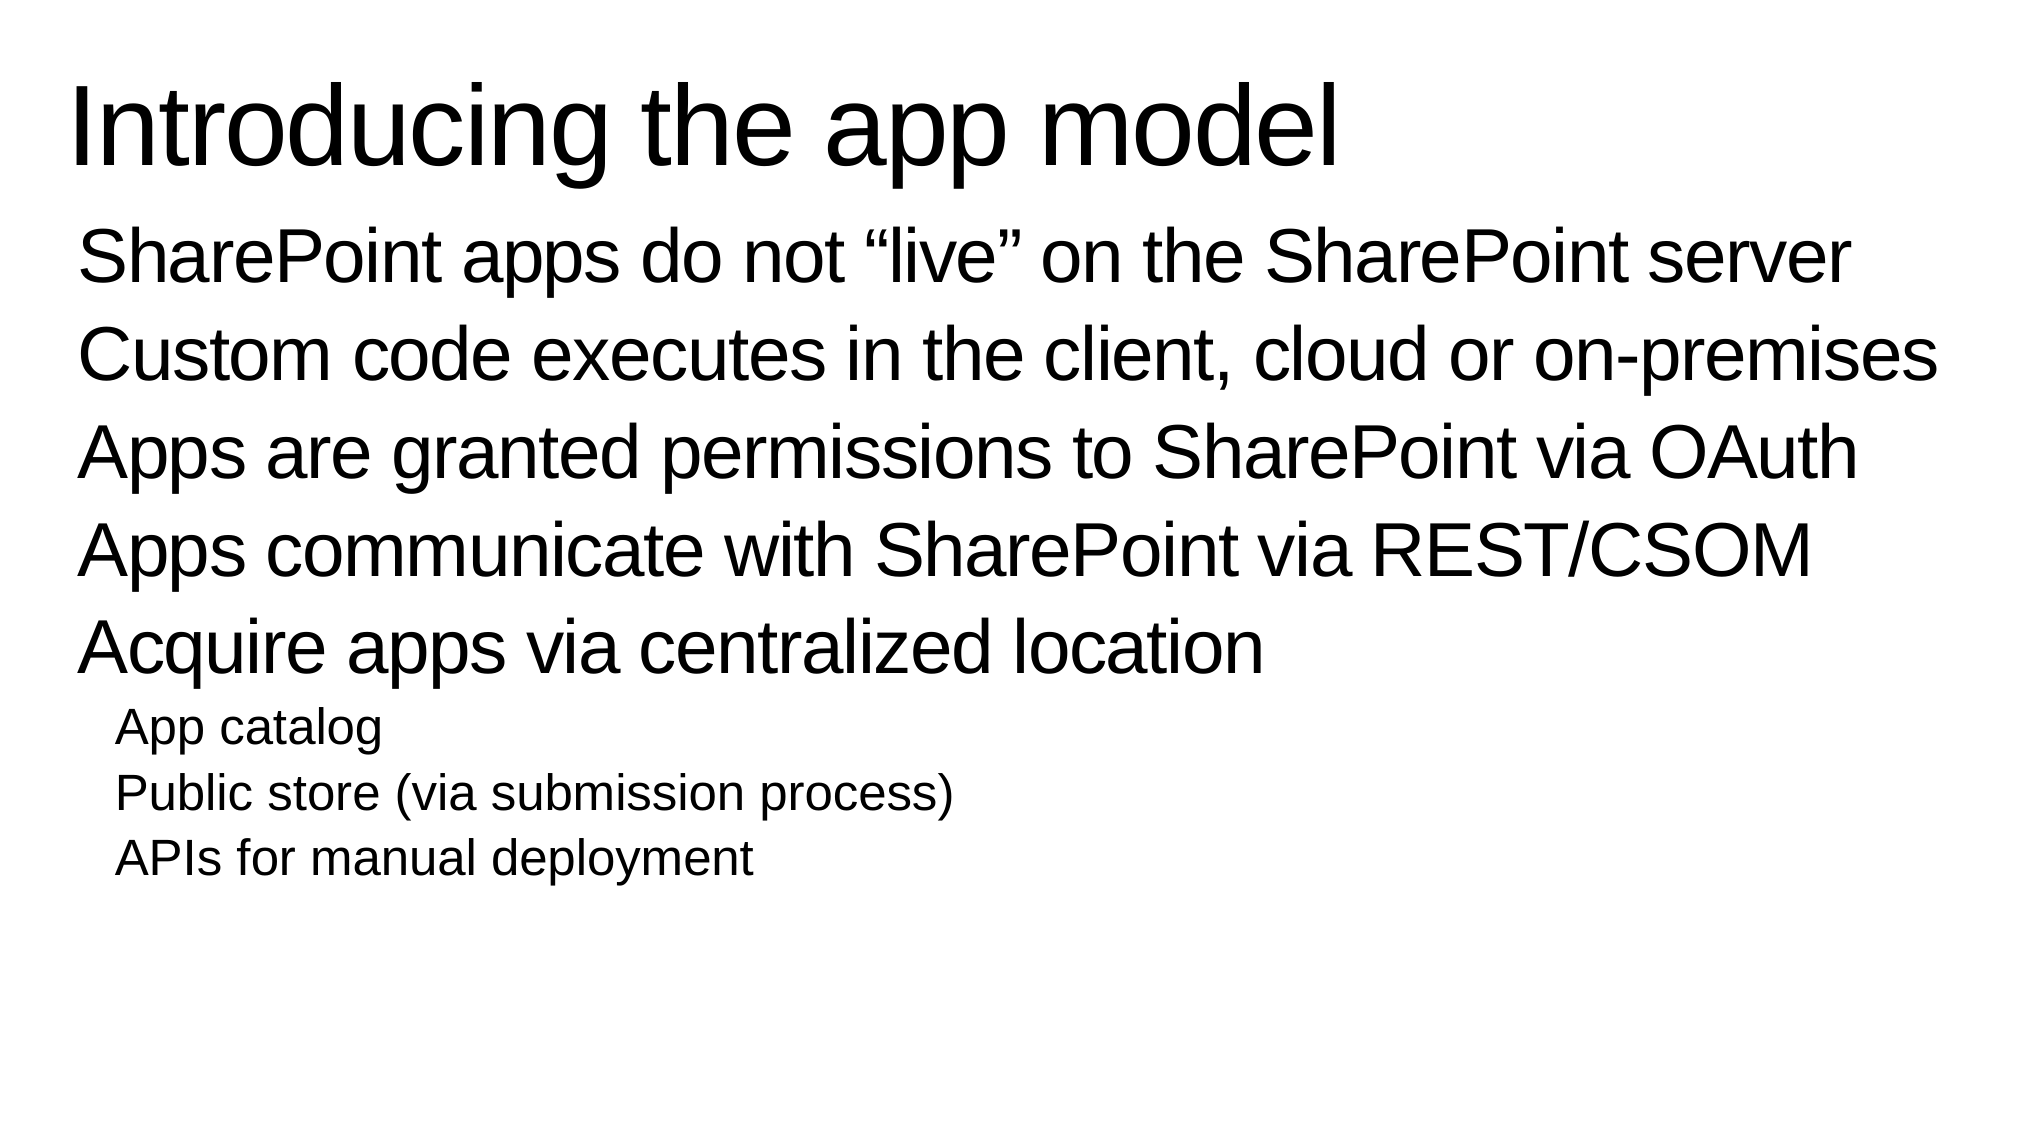

# Introducing the app model
SharePoint apps do not “live” on the SharePoint server
Custom code executes in the client, cloud or on-premises
Apps are granted permissions to SharePoint via OAuth
Apps communicate with SharePoint via REST/CSOM
Acquire apps via centralized location
App catalog
Public store (via submission process)
APIs for manual deployment